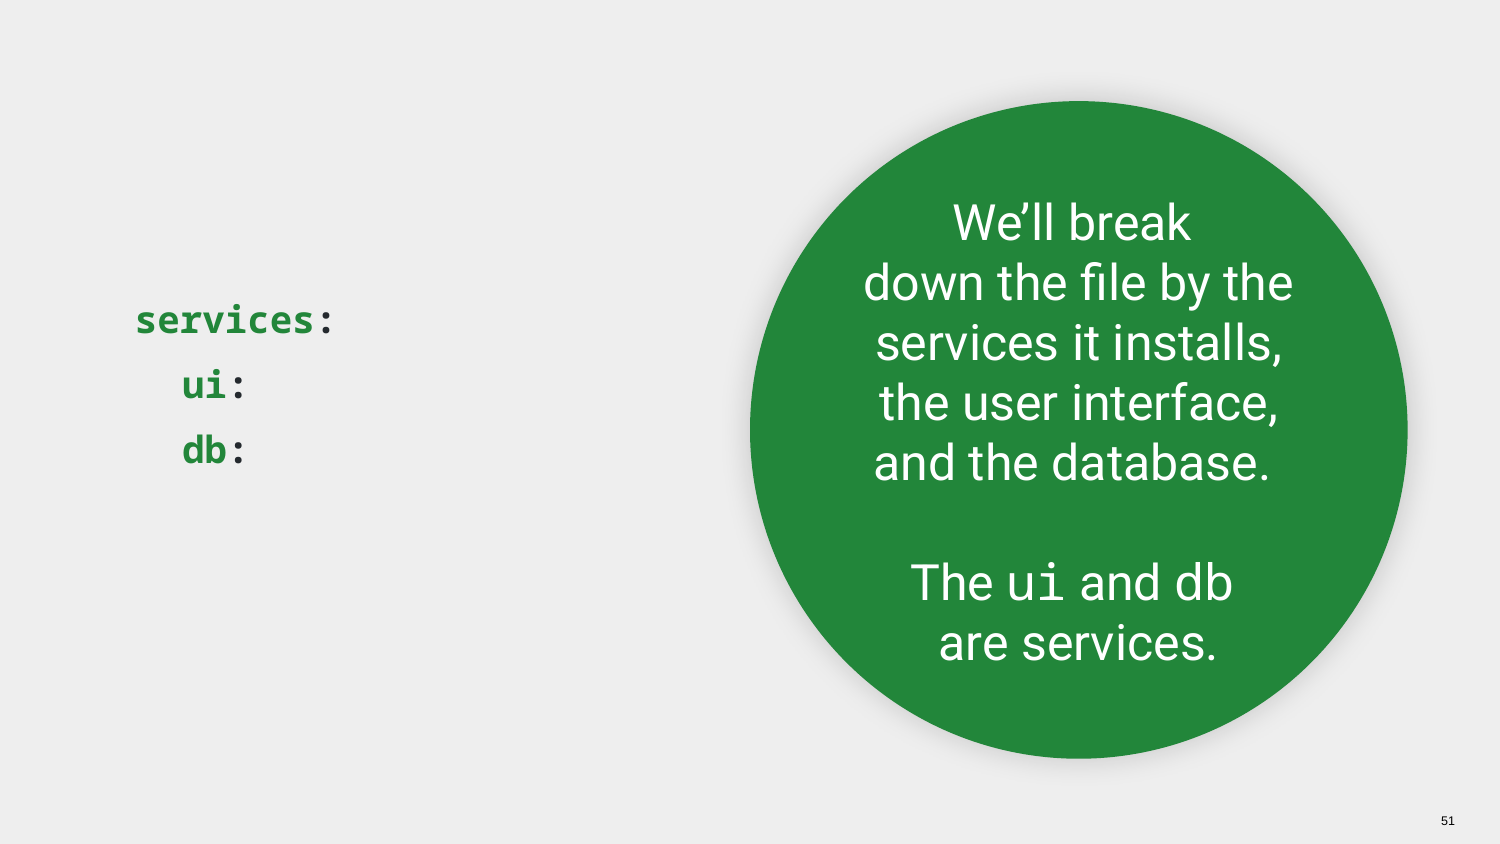

We’ll break
down the file by the services it installs, the user interface, and the database.

The ui and db
are services.
 services:
  ui:
  db:
51